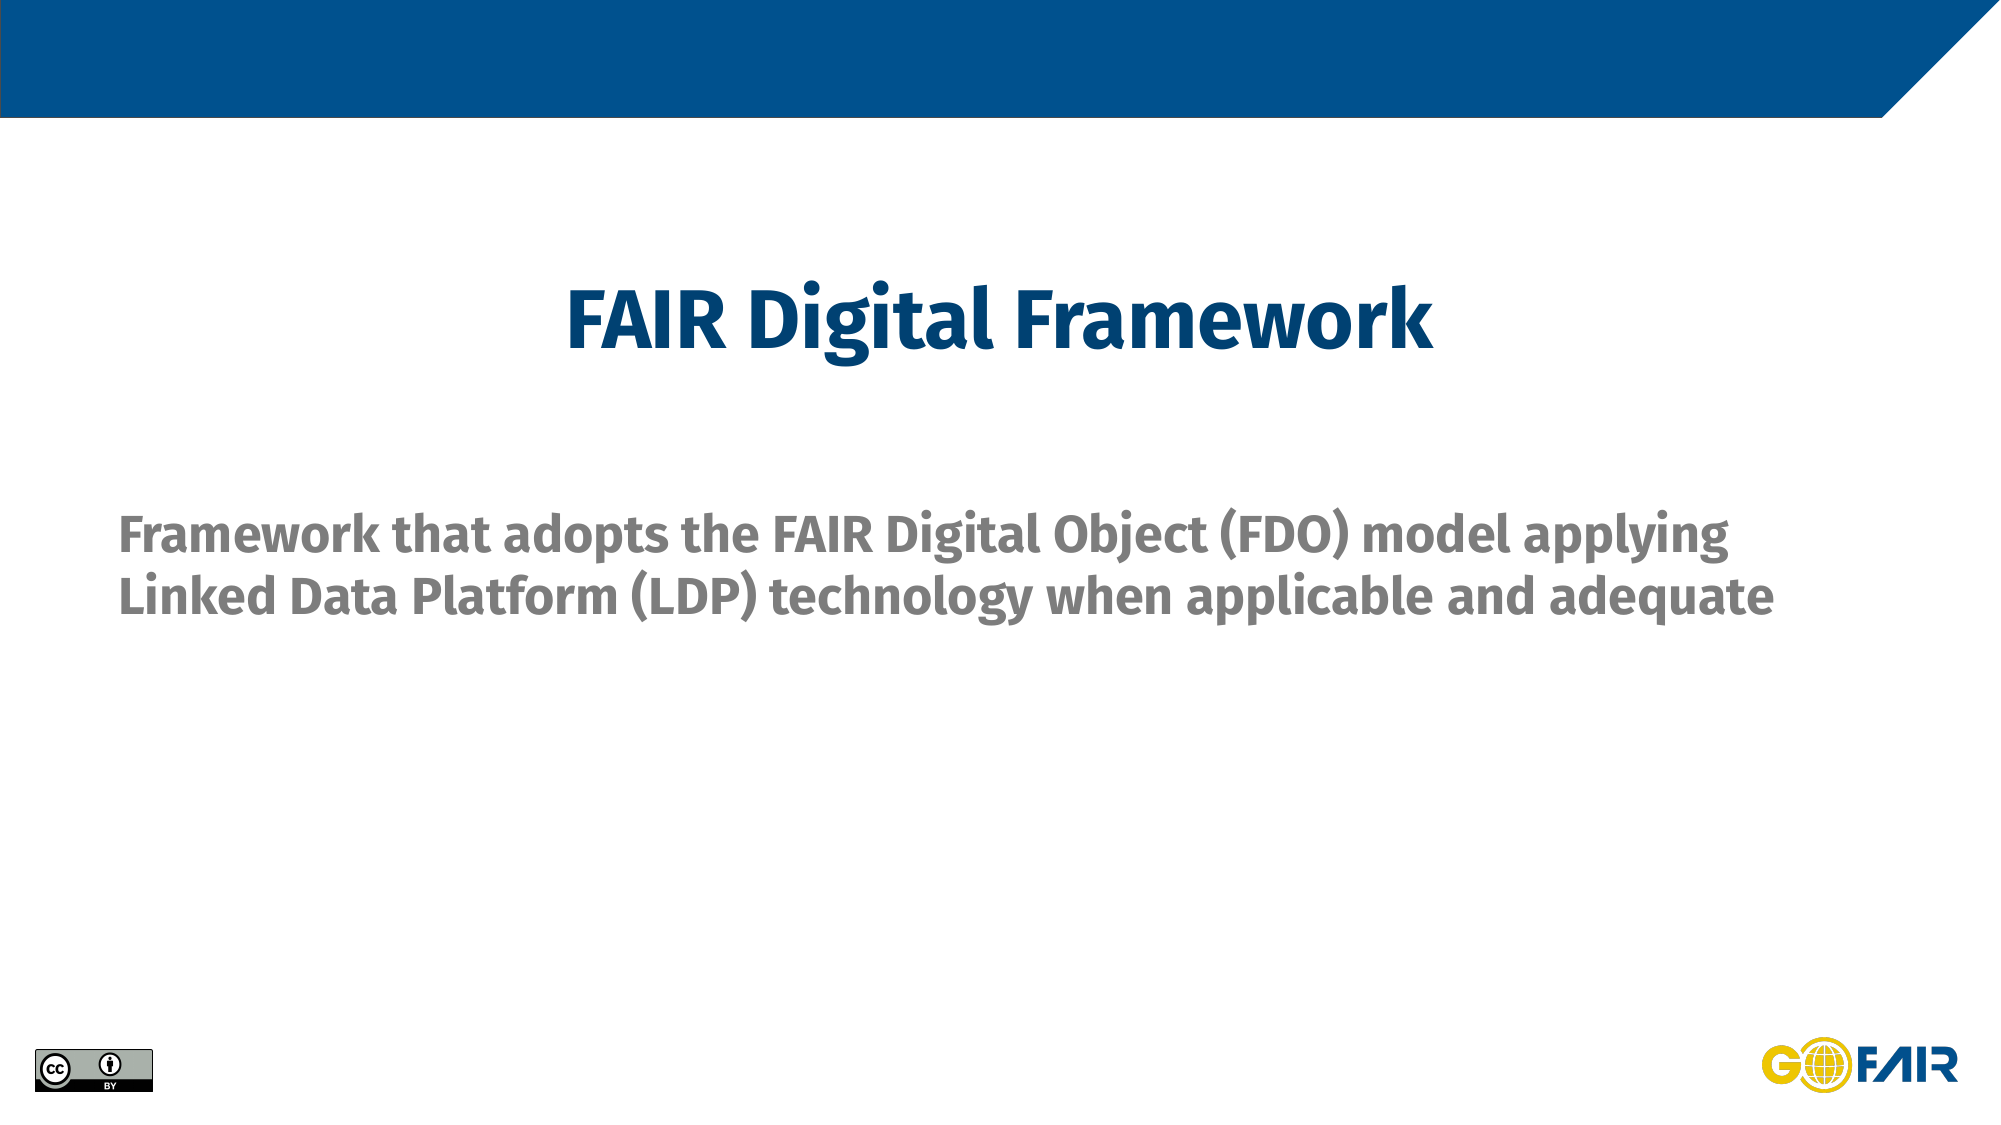

#
FAIR Digital Framework
Framework that adopts the FAIR Digital Object (FDO) model applying Linked Data Platform (LDP) technology when applicable and adequate